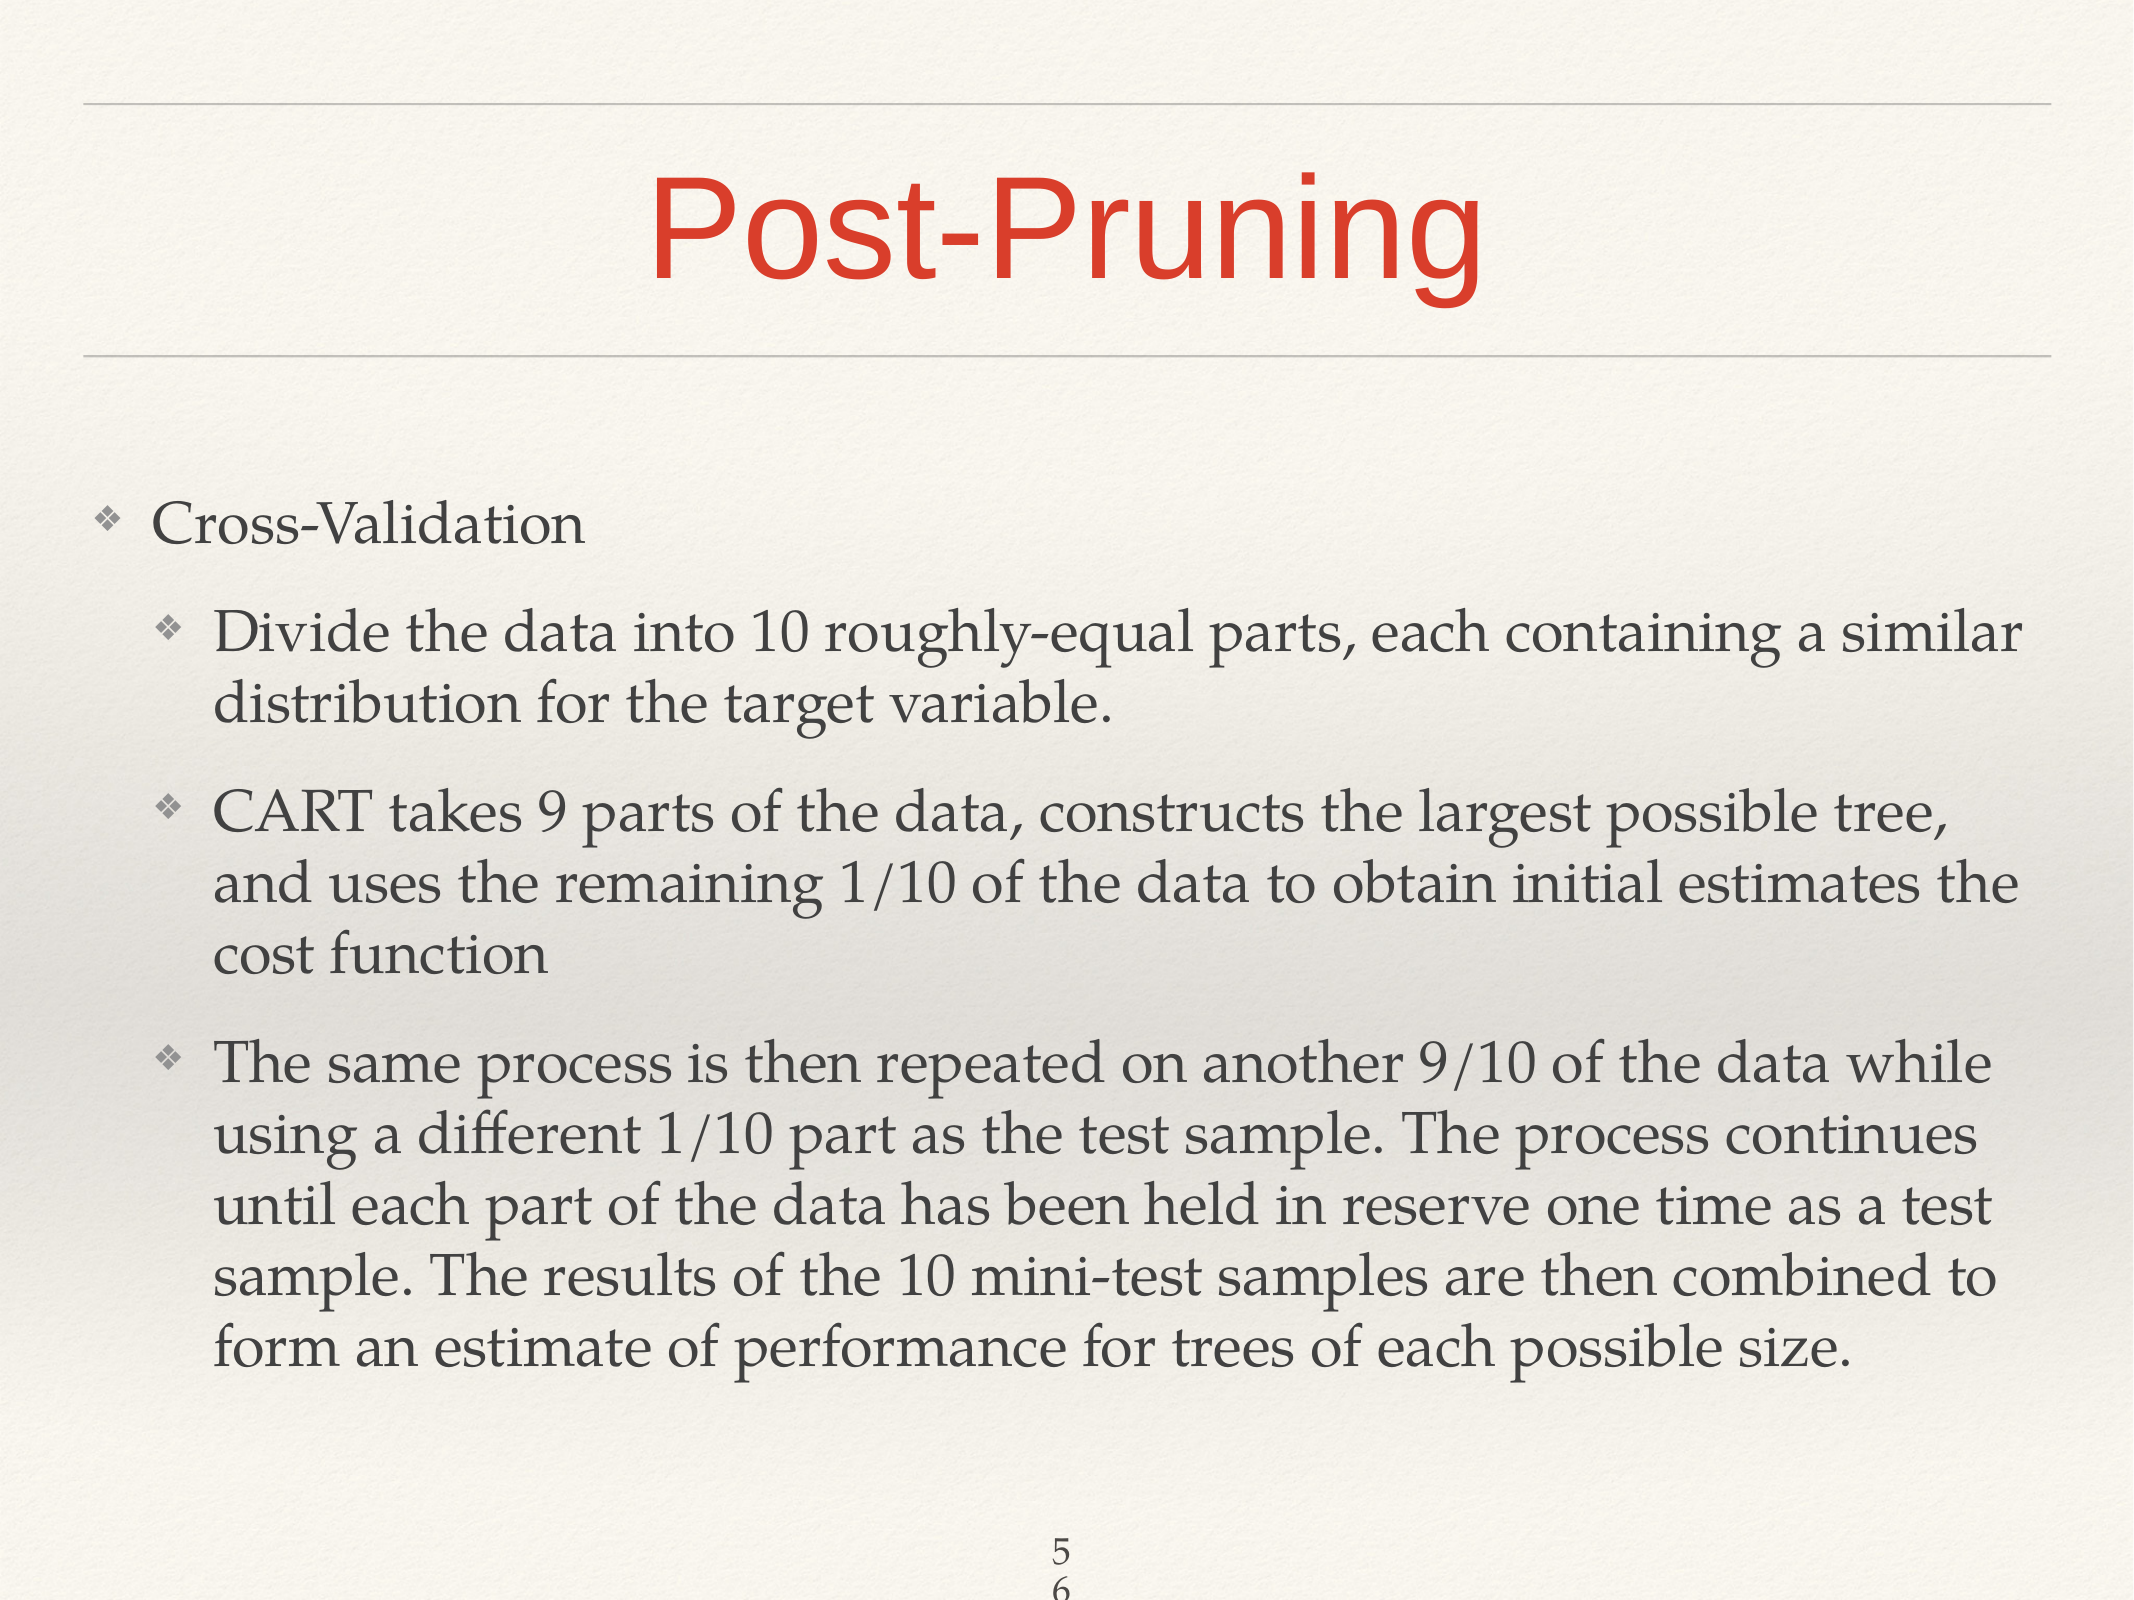

# Post-Pruning
Cross-Validation
Divide the data into 10 roughly-equal parts, each containing a similar distribution for the target variable.
CART takes 9 parts of the data, constructs the largest possible tree, and uses the remaining 1/10 of the data to obtain initial estimates the cost function
The same process is then repeated on another 9/10 of the data while using a different 1/10 part as the test sample. The process continues until each part of the data has been held in reserve one time as a test sample. The results of the 10 mini-test samples are then combined to form an estimate of performance for trees of each possible size.
56